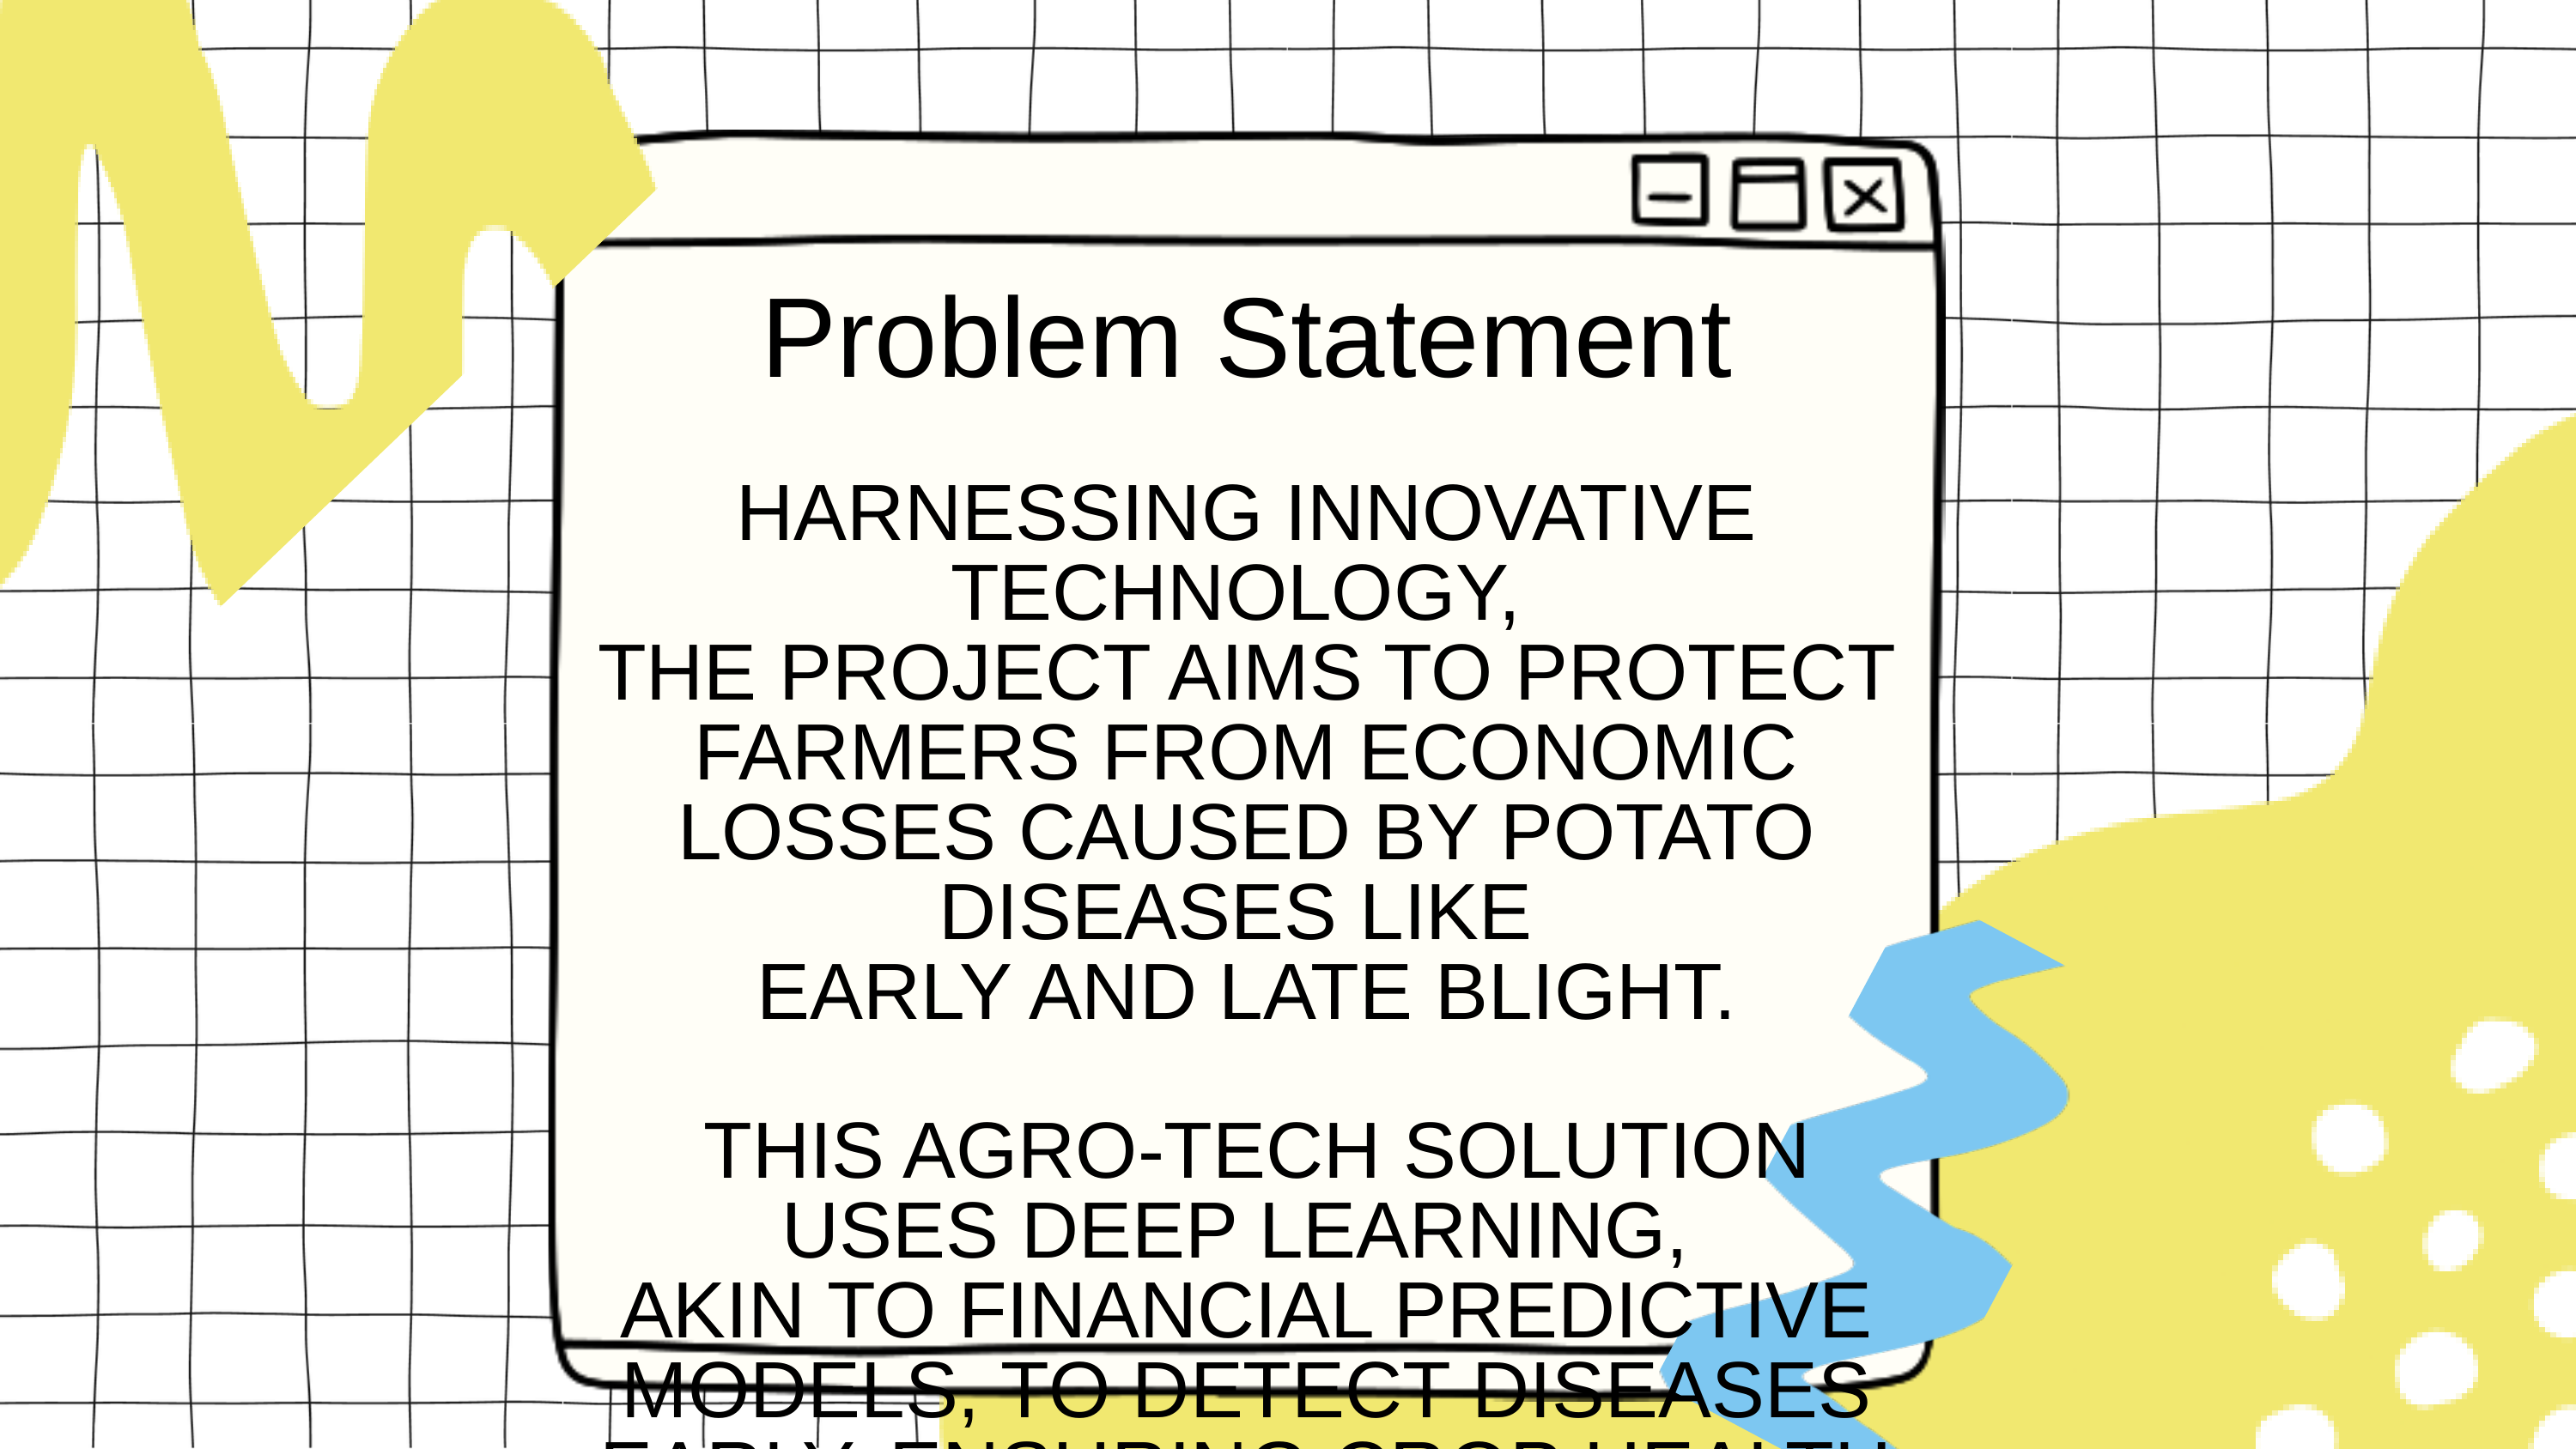

Problem Statement

HARNESSING INNOVATIVE TECHNOLOGY,
THE PROJECT AIMS TO PROTECT FARMERS FROM ECONOMIC LOSSES CAUSED BY POTATO DISEASES LIKE
EARLY AND LATE BLIGHT.

 THIS AGRO-TECH SOLUTION USES DEEP LEARNING,
AKIN TO FINANCIAL PREDICTIVE MODELS, TO DETECT DISEASES EARLY, ENSURING CROP HEALTH AND FINANCIAL PROSPERITY IN THE AGRICULTURAL LANDSCAPE.